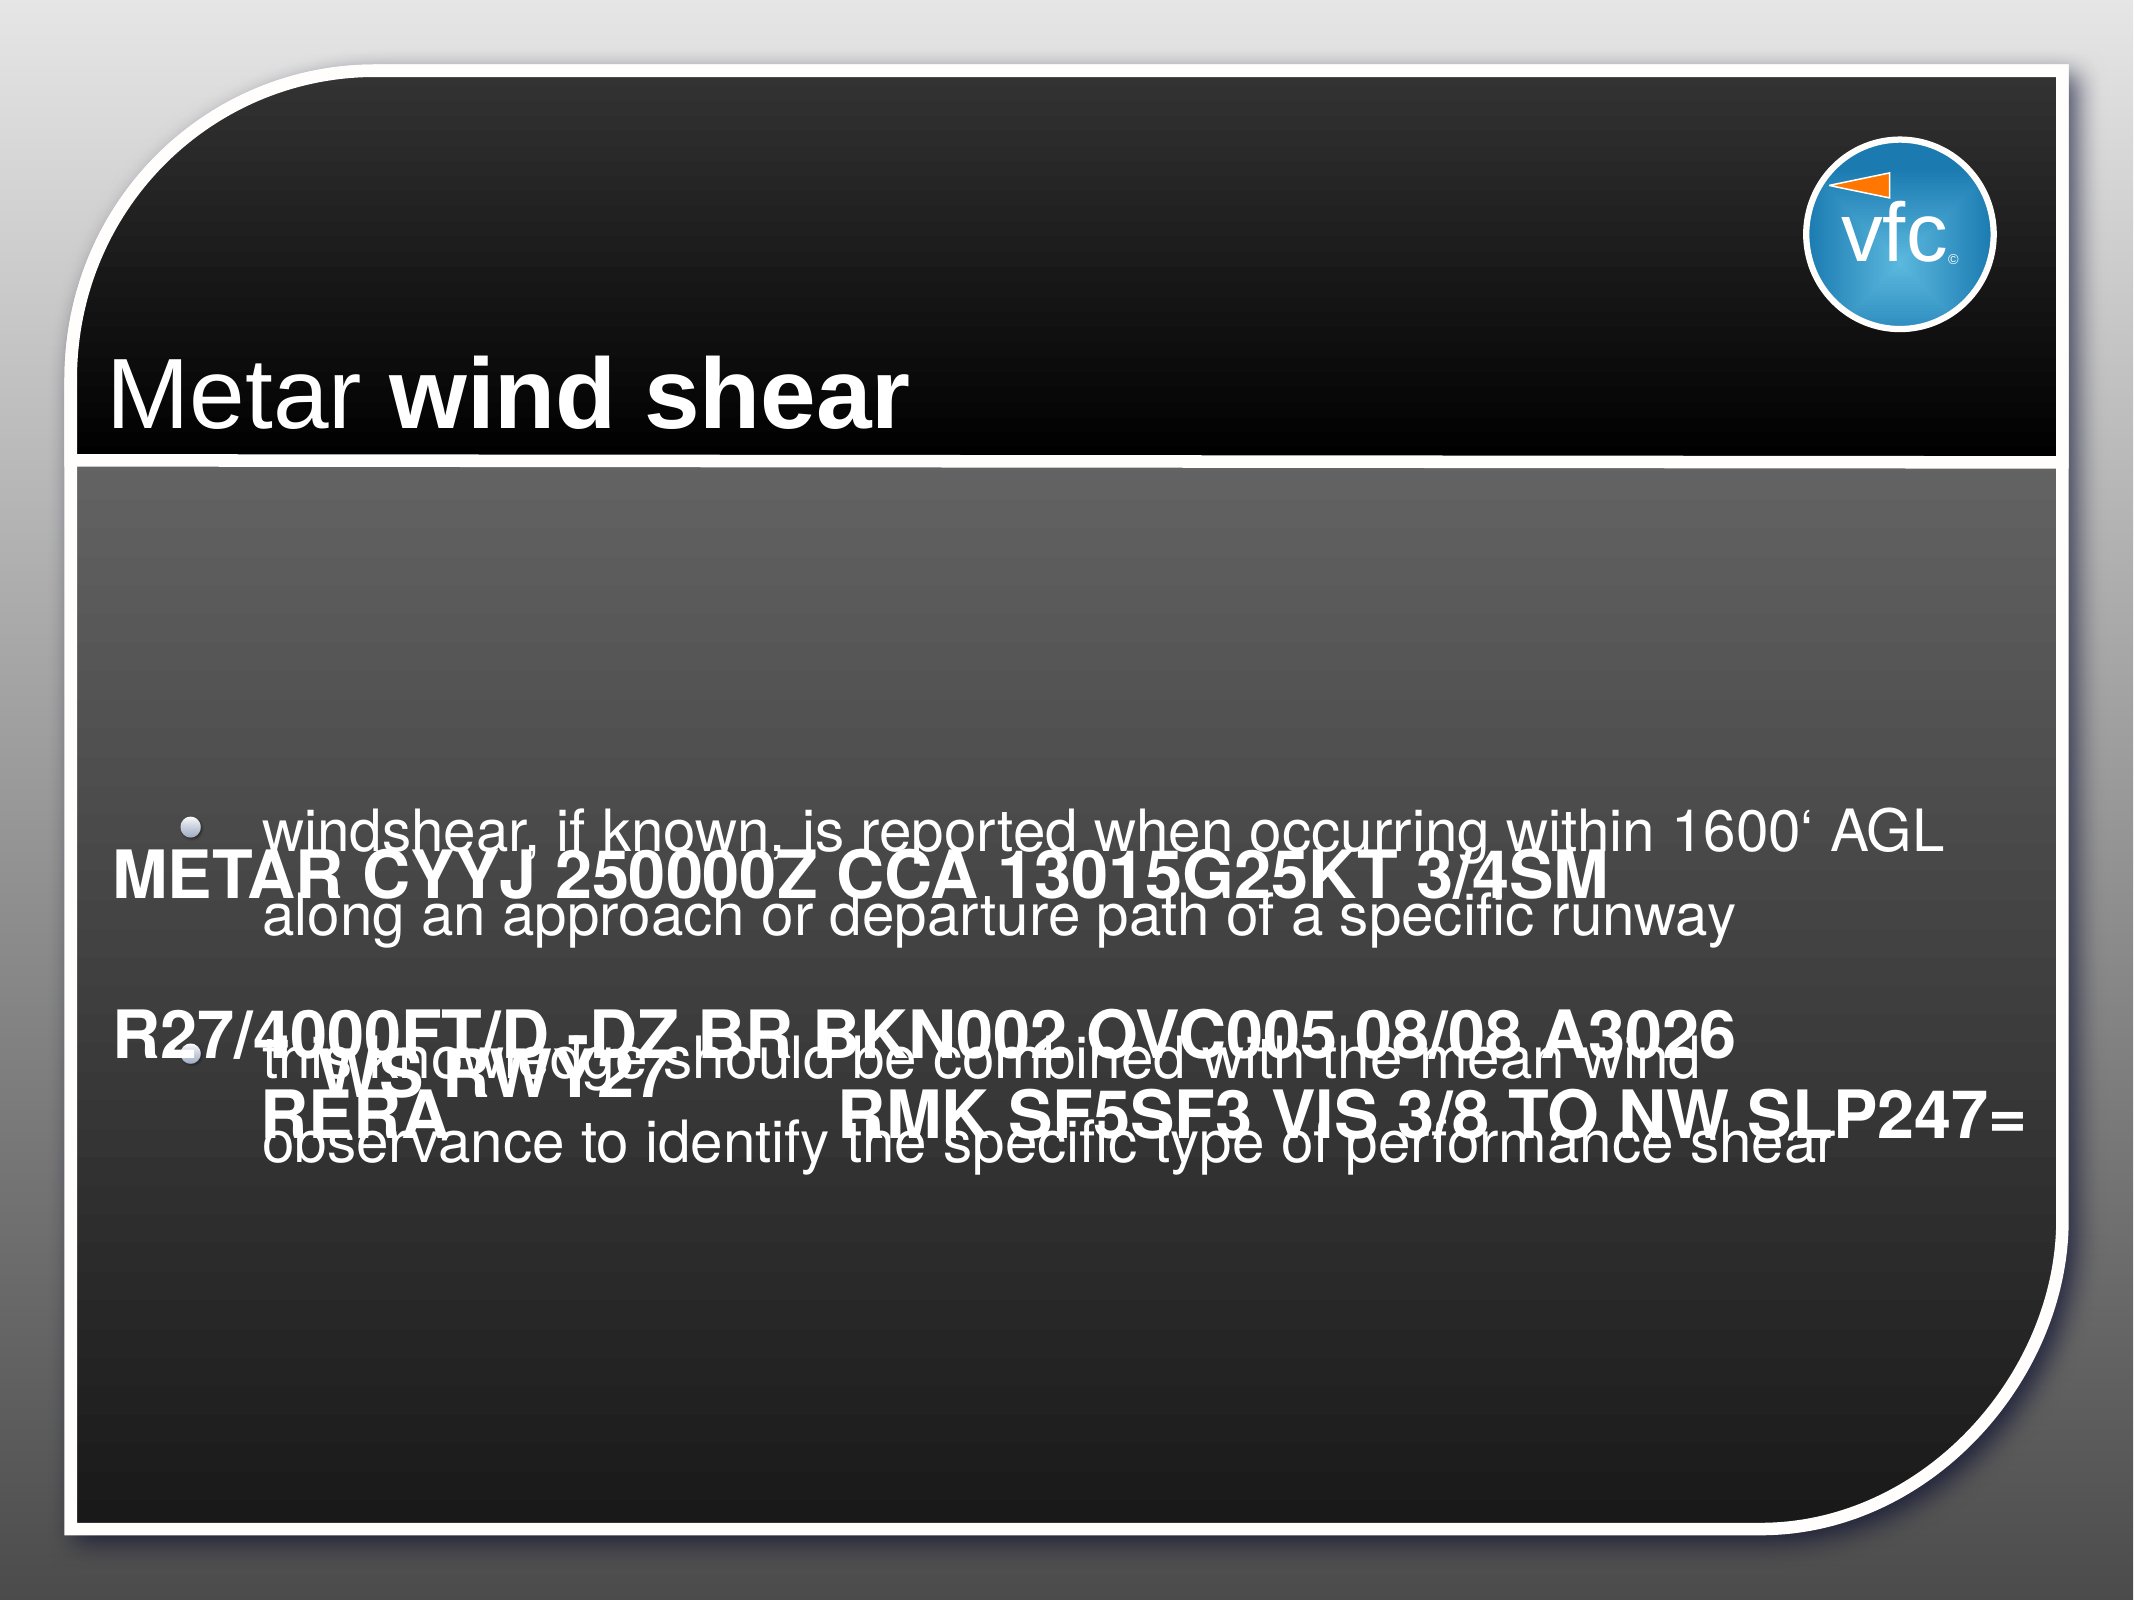

vfc©

# Metar wind shear
windshear, if known, is reported when occurring within 1600‘ AGL along an approach or departure path of a specific runway
this knowledge should be combined with the mean wind observance to identify the specific type of performance shear

METAR CYYJ 250000Z CCA 13015G25KT 3/4SM
R27/4000FT/D -DZ BR BKN002 OVC005 08/08 A3026                               RERA                     RMK SF5SF3 VIS 3/8 TO NW SLP247=
WS RWY27